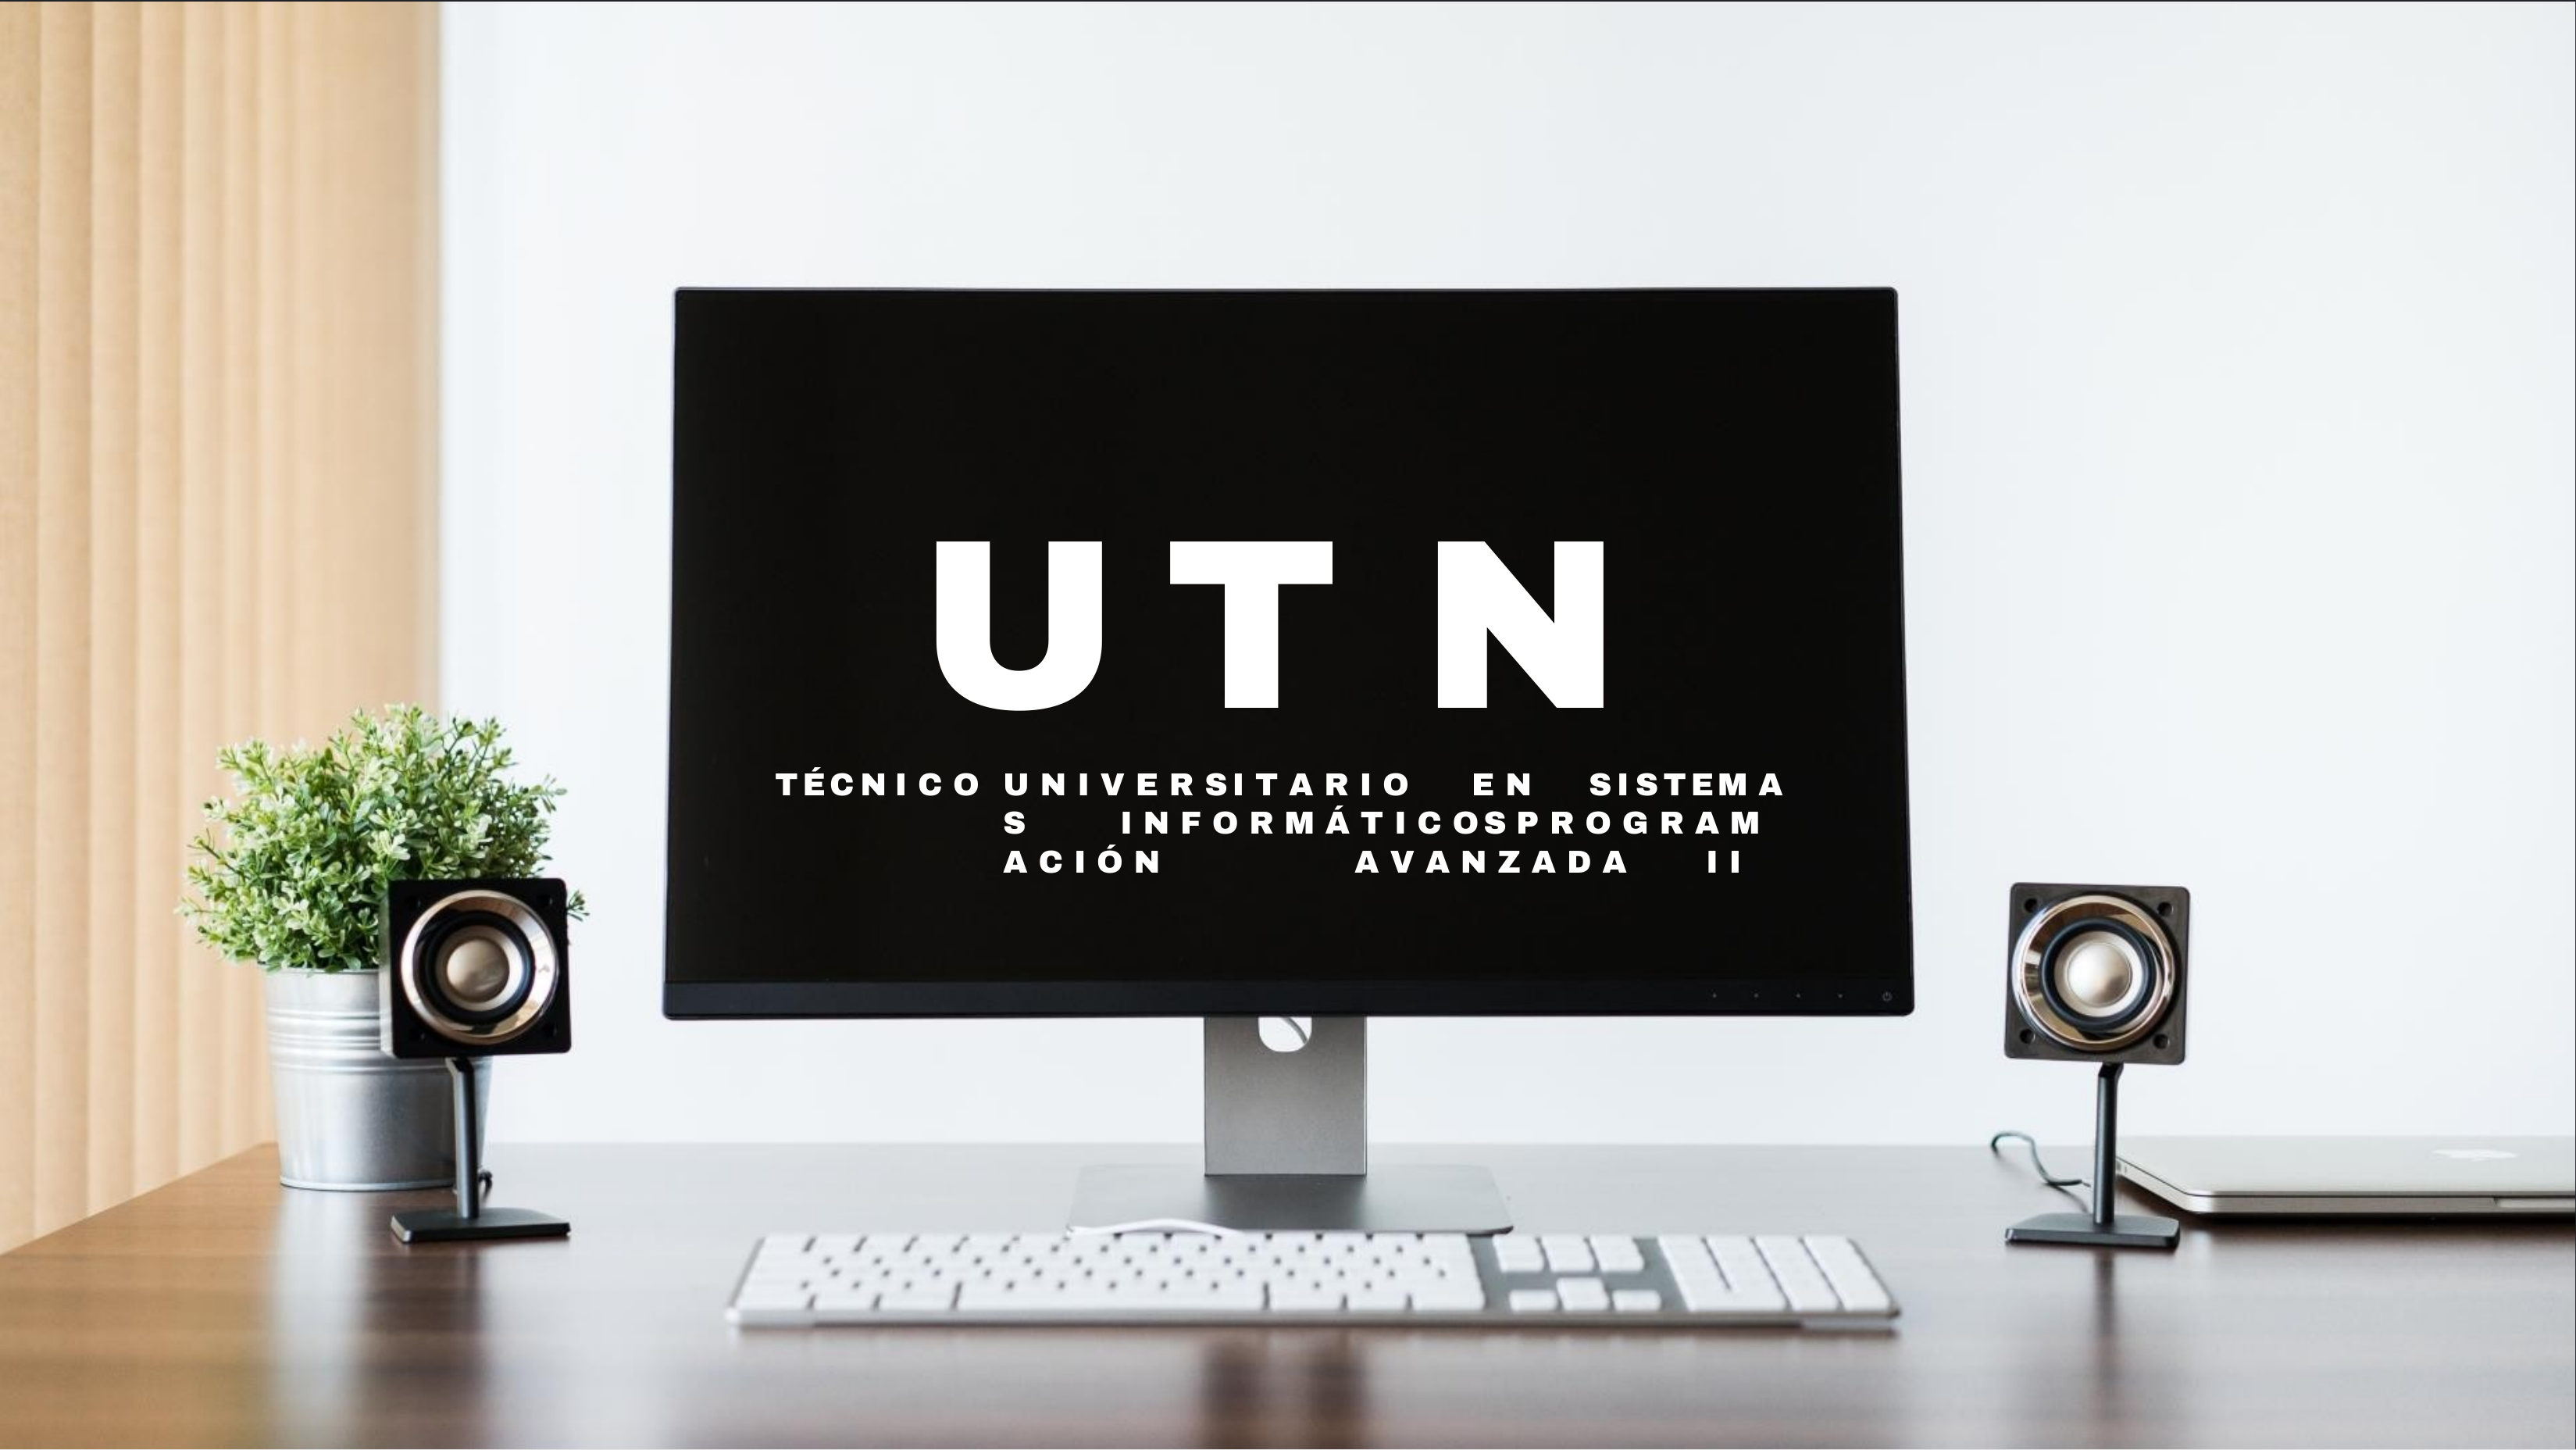

# U T N
T É C N I C O	U N I V E R S I T A R I O	E N	S I S T E M A S	I N F O R M Á T I C O S  P R O G R A M A C I Ó N		A V A N Z A D A	I I